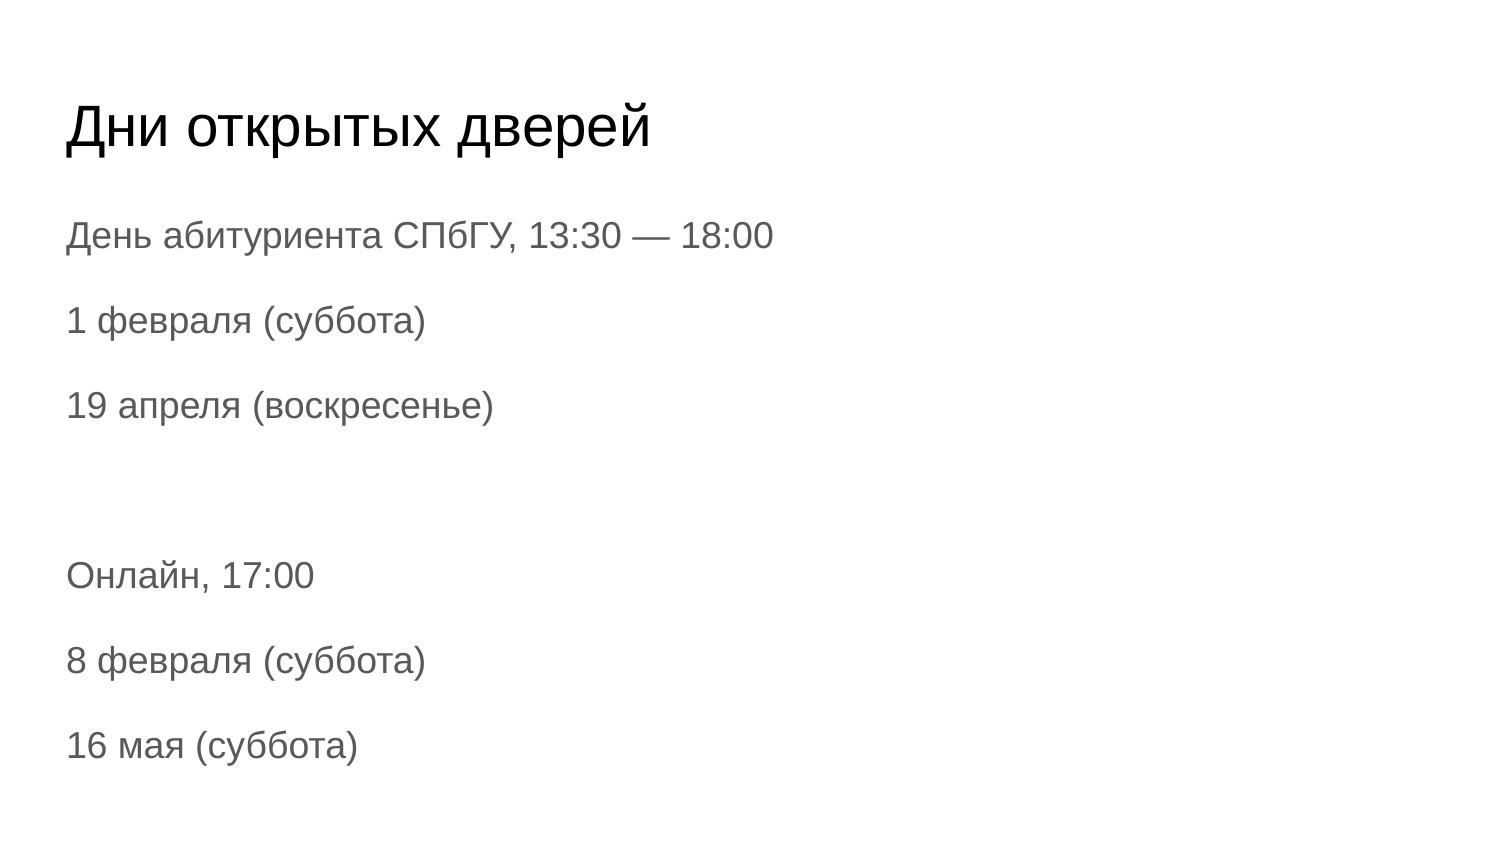

# Дни открытых дверей
День абитуриента СПбГУ, 13:30 — 18:00
1 февраля (суббота)
19 апреля (воскресенье)

Онлайн, 17:00
8 февраля (суббота)
16 мая (суббота)